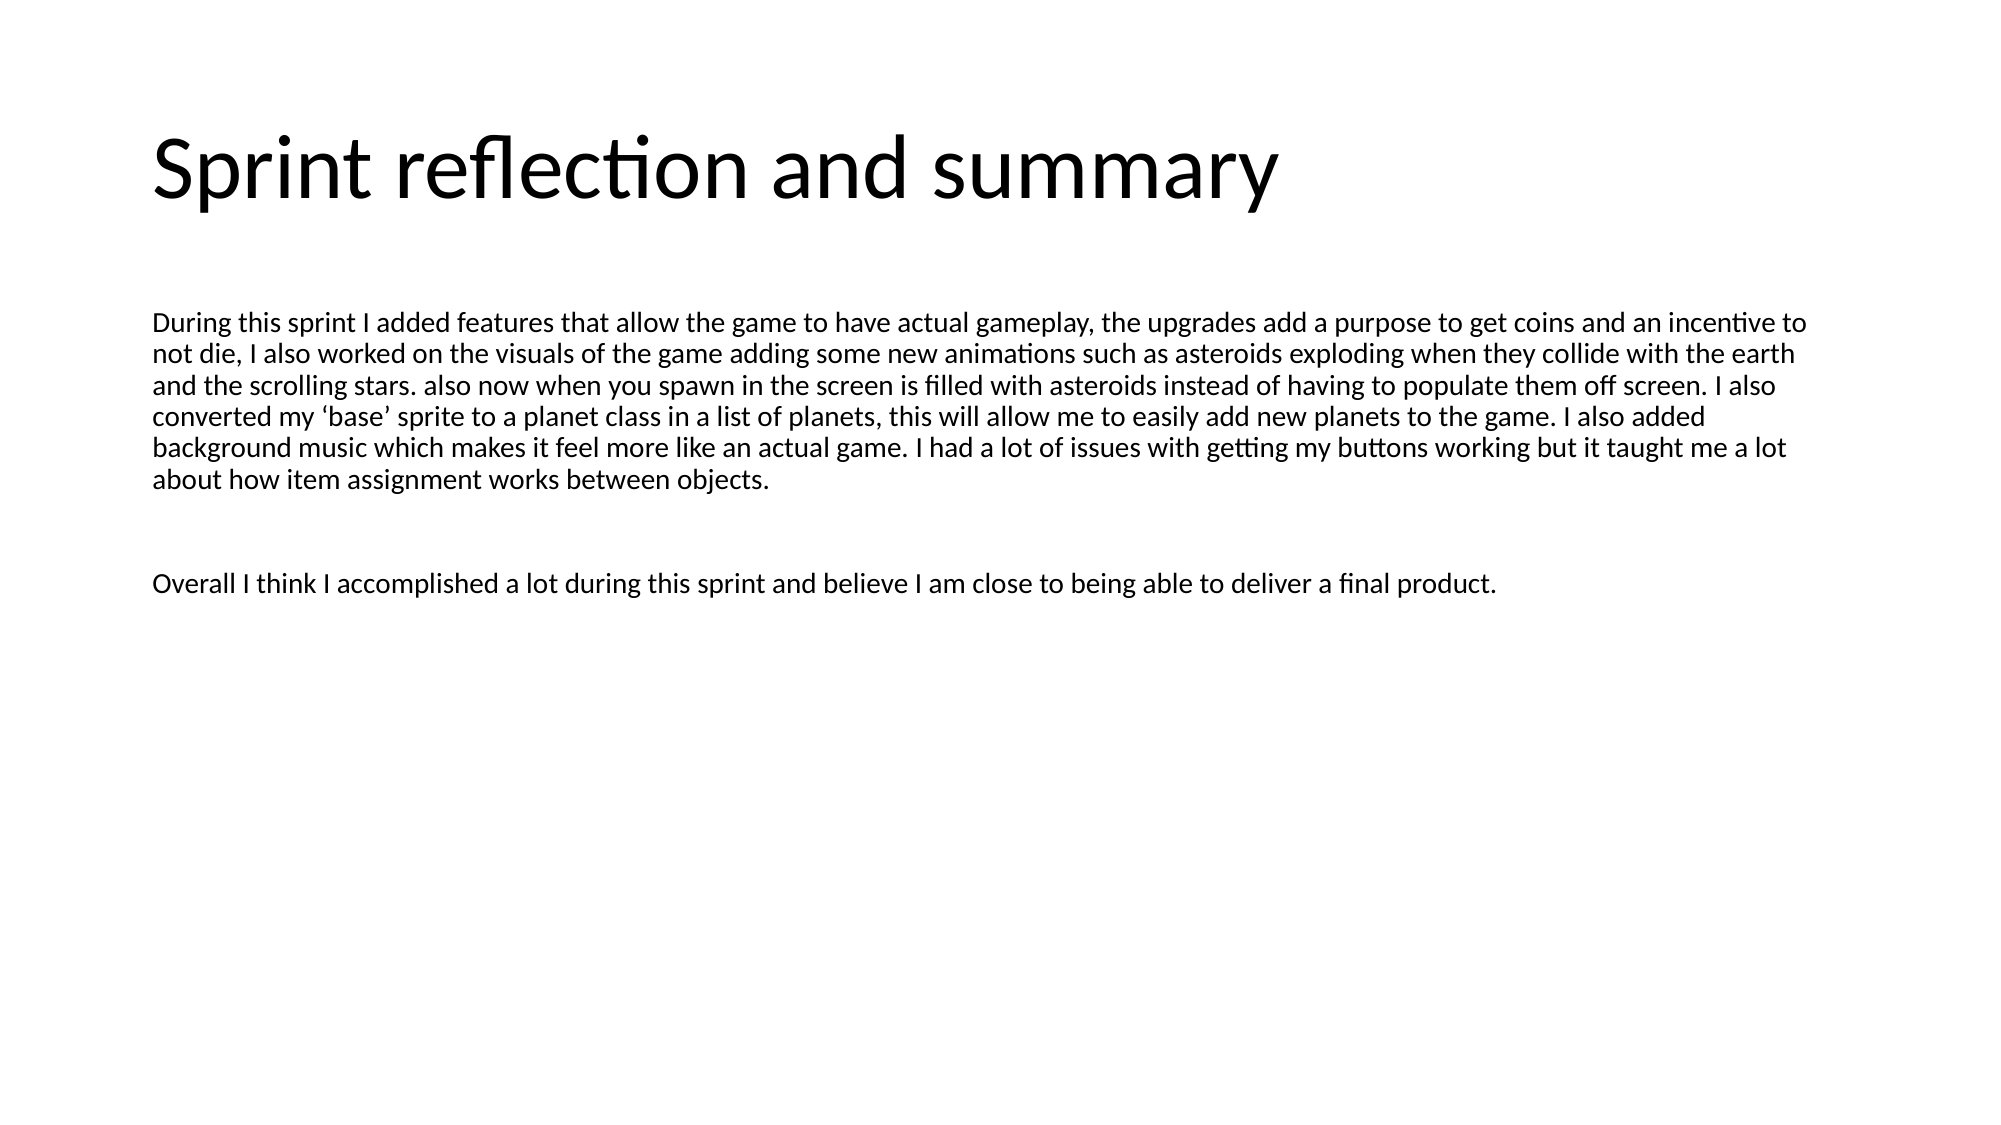

# Sprint reflection and summary
During this sprint I added features that allow the game to have actual gameplay, the upgrades add a purpose to get coins and an incentive to not die, I also worked on the visuals of the game adding some new animations such as asteroids exploding when they collide with the earth and the scrolling stars. also now when you spawn in the screen is filled with asteroids instead of having to populate them off screen. I also converted my ‘base’ sprite to a planet class in a list of planets, this will allow me to easily add new planets to the game. I also added background music which makes it feel more like an actual game. I had a lot of issues with getting my buttons working but it taught me a lot about how item assignment works between objects.

Overall I think I accomplished a lot during this sprint and believe I am close to being able to deliver a final product.